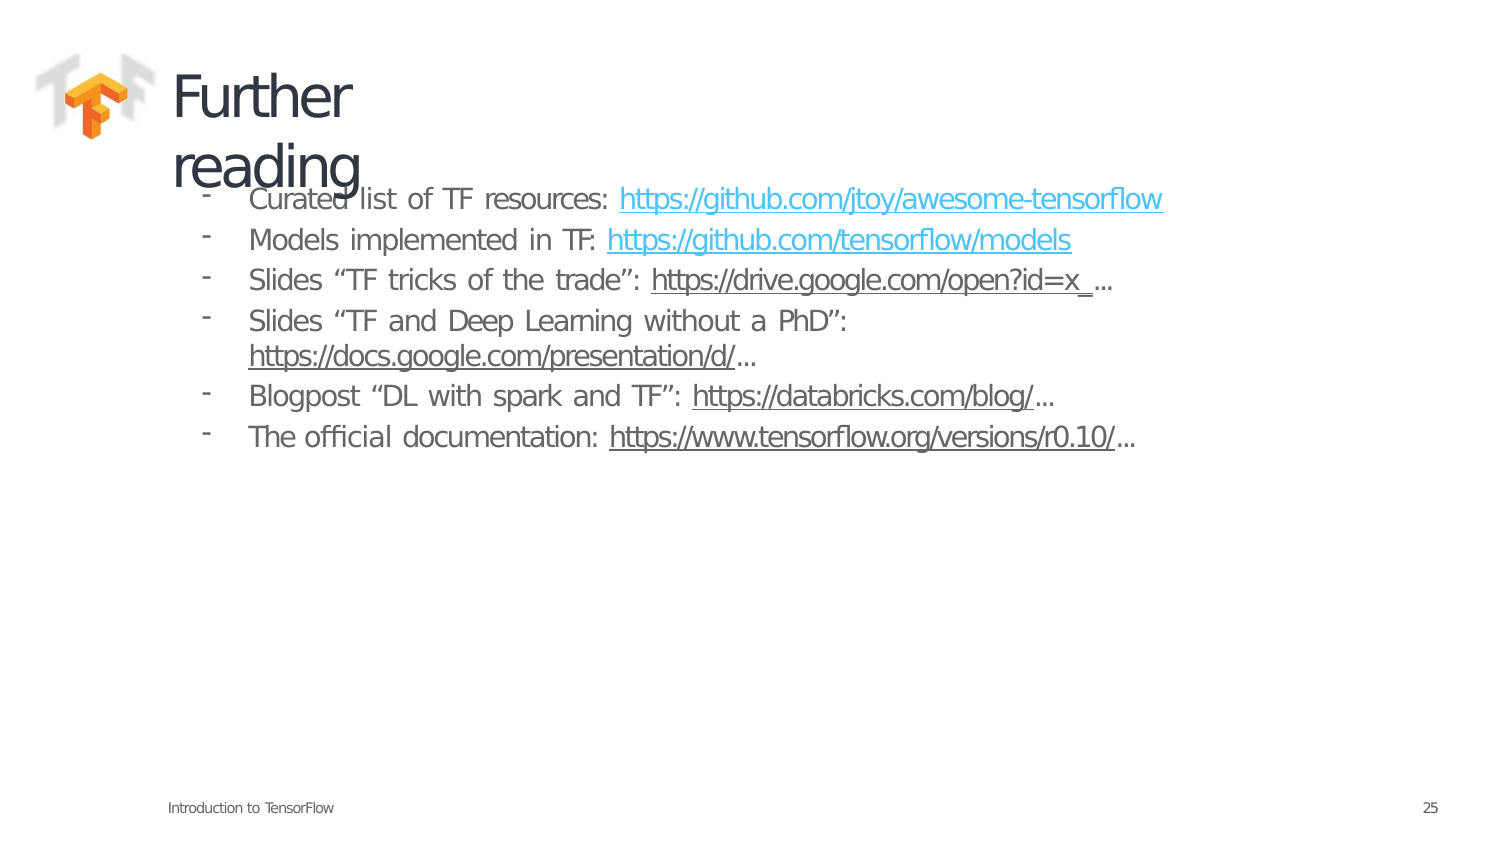

# Further reading
Curated list of TF resources: https://github.com/jtoy/awesome-tensorflow
Models implemented in TF: https://github.com/tensorflow/models
Slides “TF tricks of the trade”: https://drive.google.com/open?id=x_...
Slides “TF and Deep Learning without a PhD”: https://docs.google.com/presentation/d/...
Blogpost “DL with spark and TF”: https://databricks.com/blog/...
The official documentation: https://www.tensorflow.org/versions/r0.10/...
Introduction to TensorFlow
25